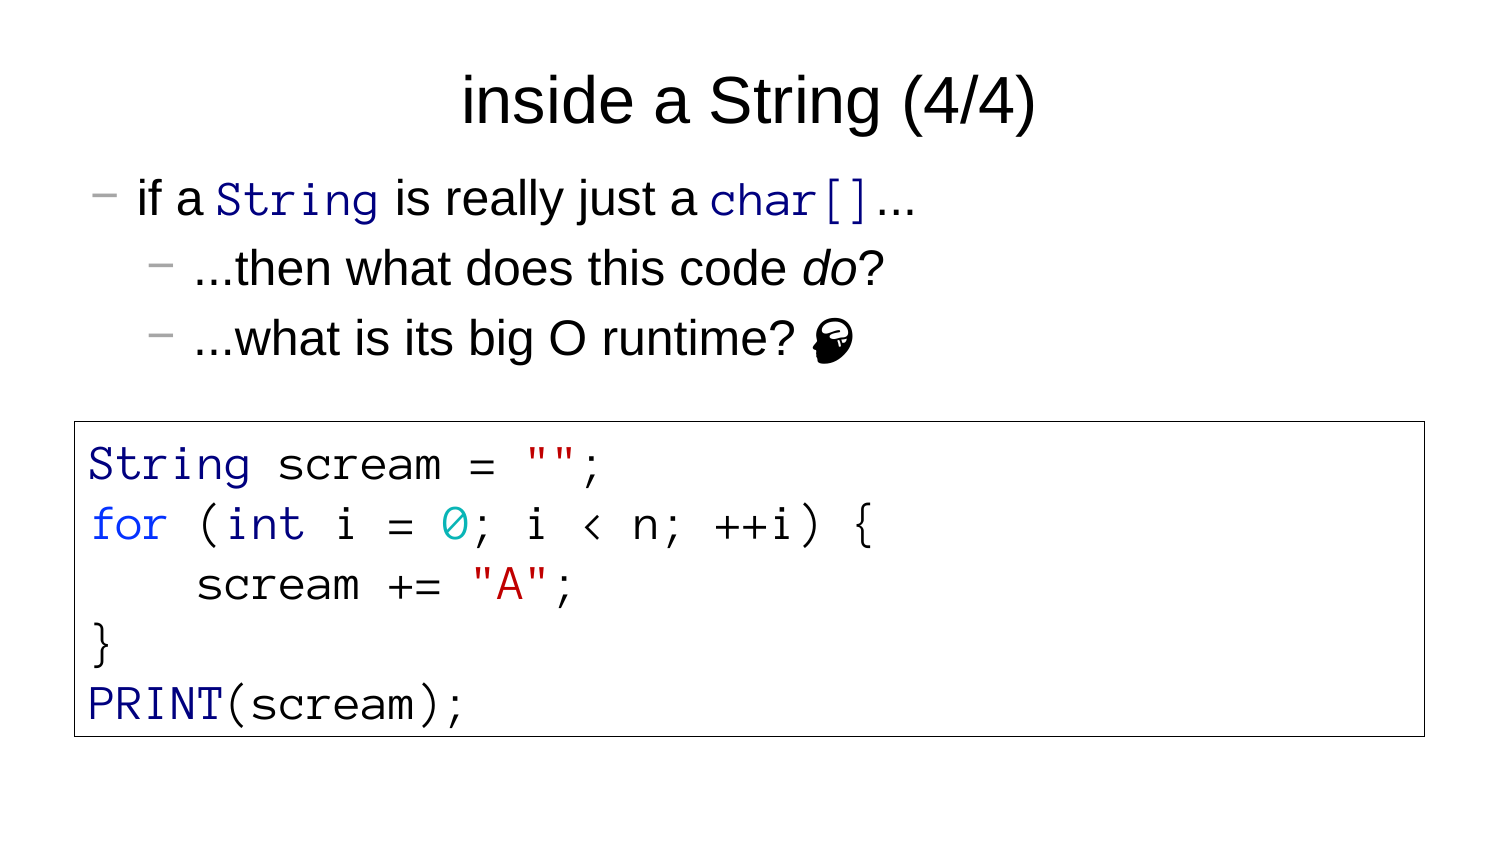

# inside a String (4/4)
if a String is really just a char[]...
...then what does this code do?
...what is its big O runtime? 🧠

String scream = "";
for (int i = 0; i < n; ++i) {
    scream += "A";
}
PRINT(scream);